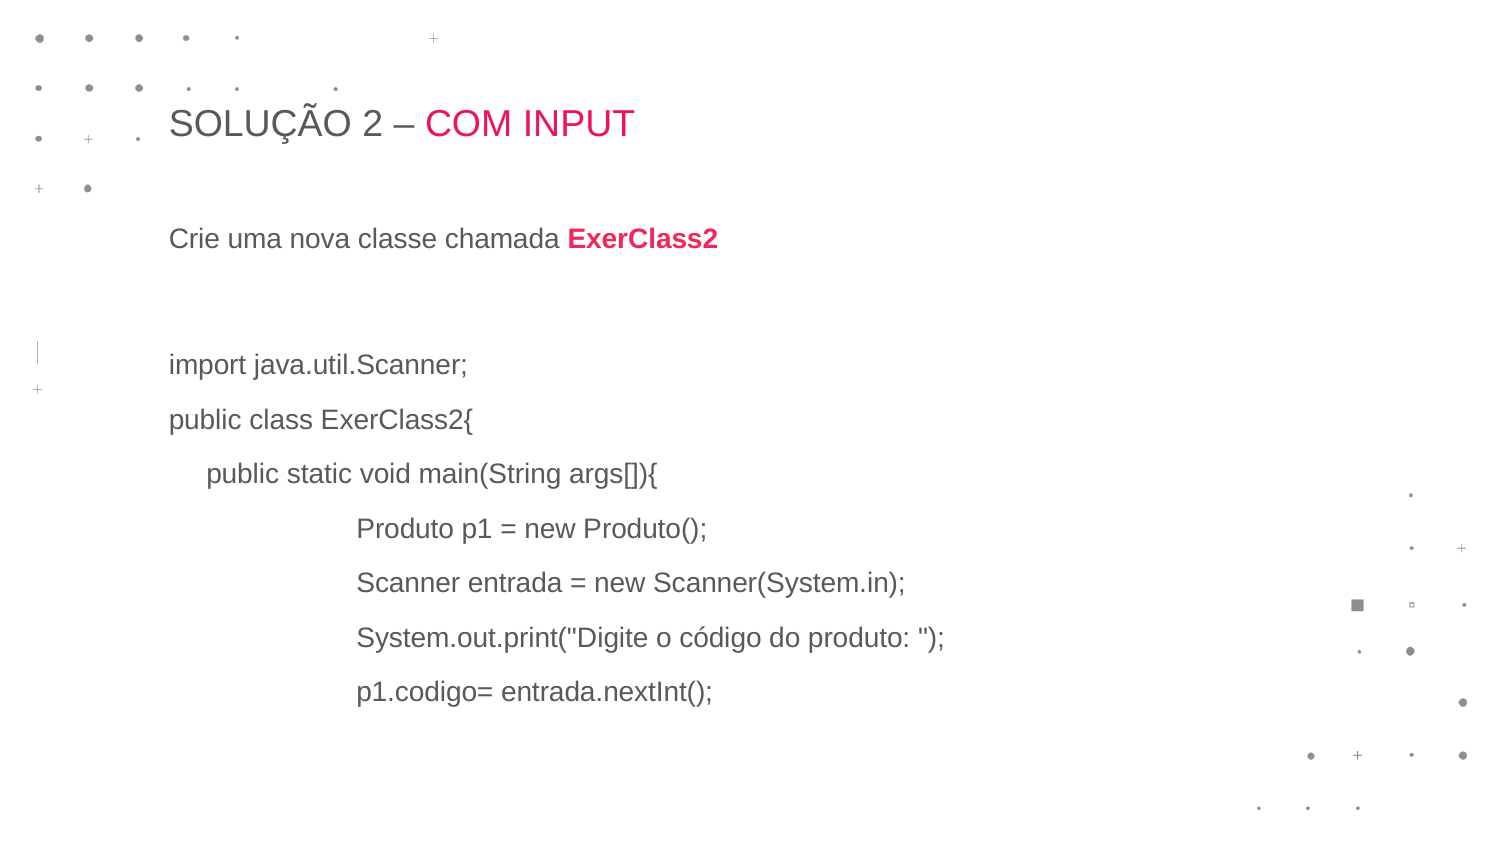

SOLUÇÃO 2 – COM INPUT
Crie uma nova classe chamada ExerClass2

import java.util.Scanner;
public class ExerClass2{
	public static void main(String args[]){
		Produto p1 = new Produto();
		Scanner entrada = new Scanner(System.in);
		System.out.print("Digite o código do produto: ");
		p1.codigo= entrada.nextInt();